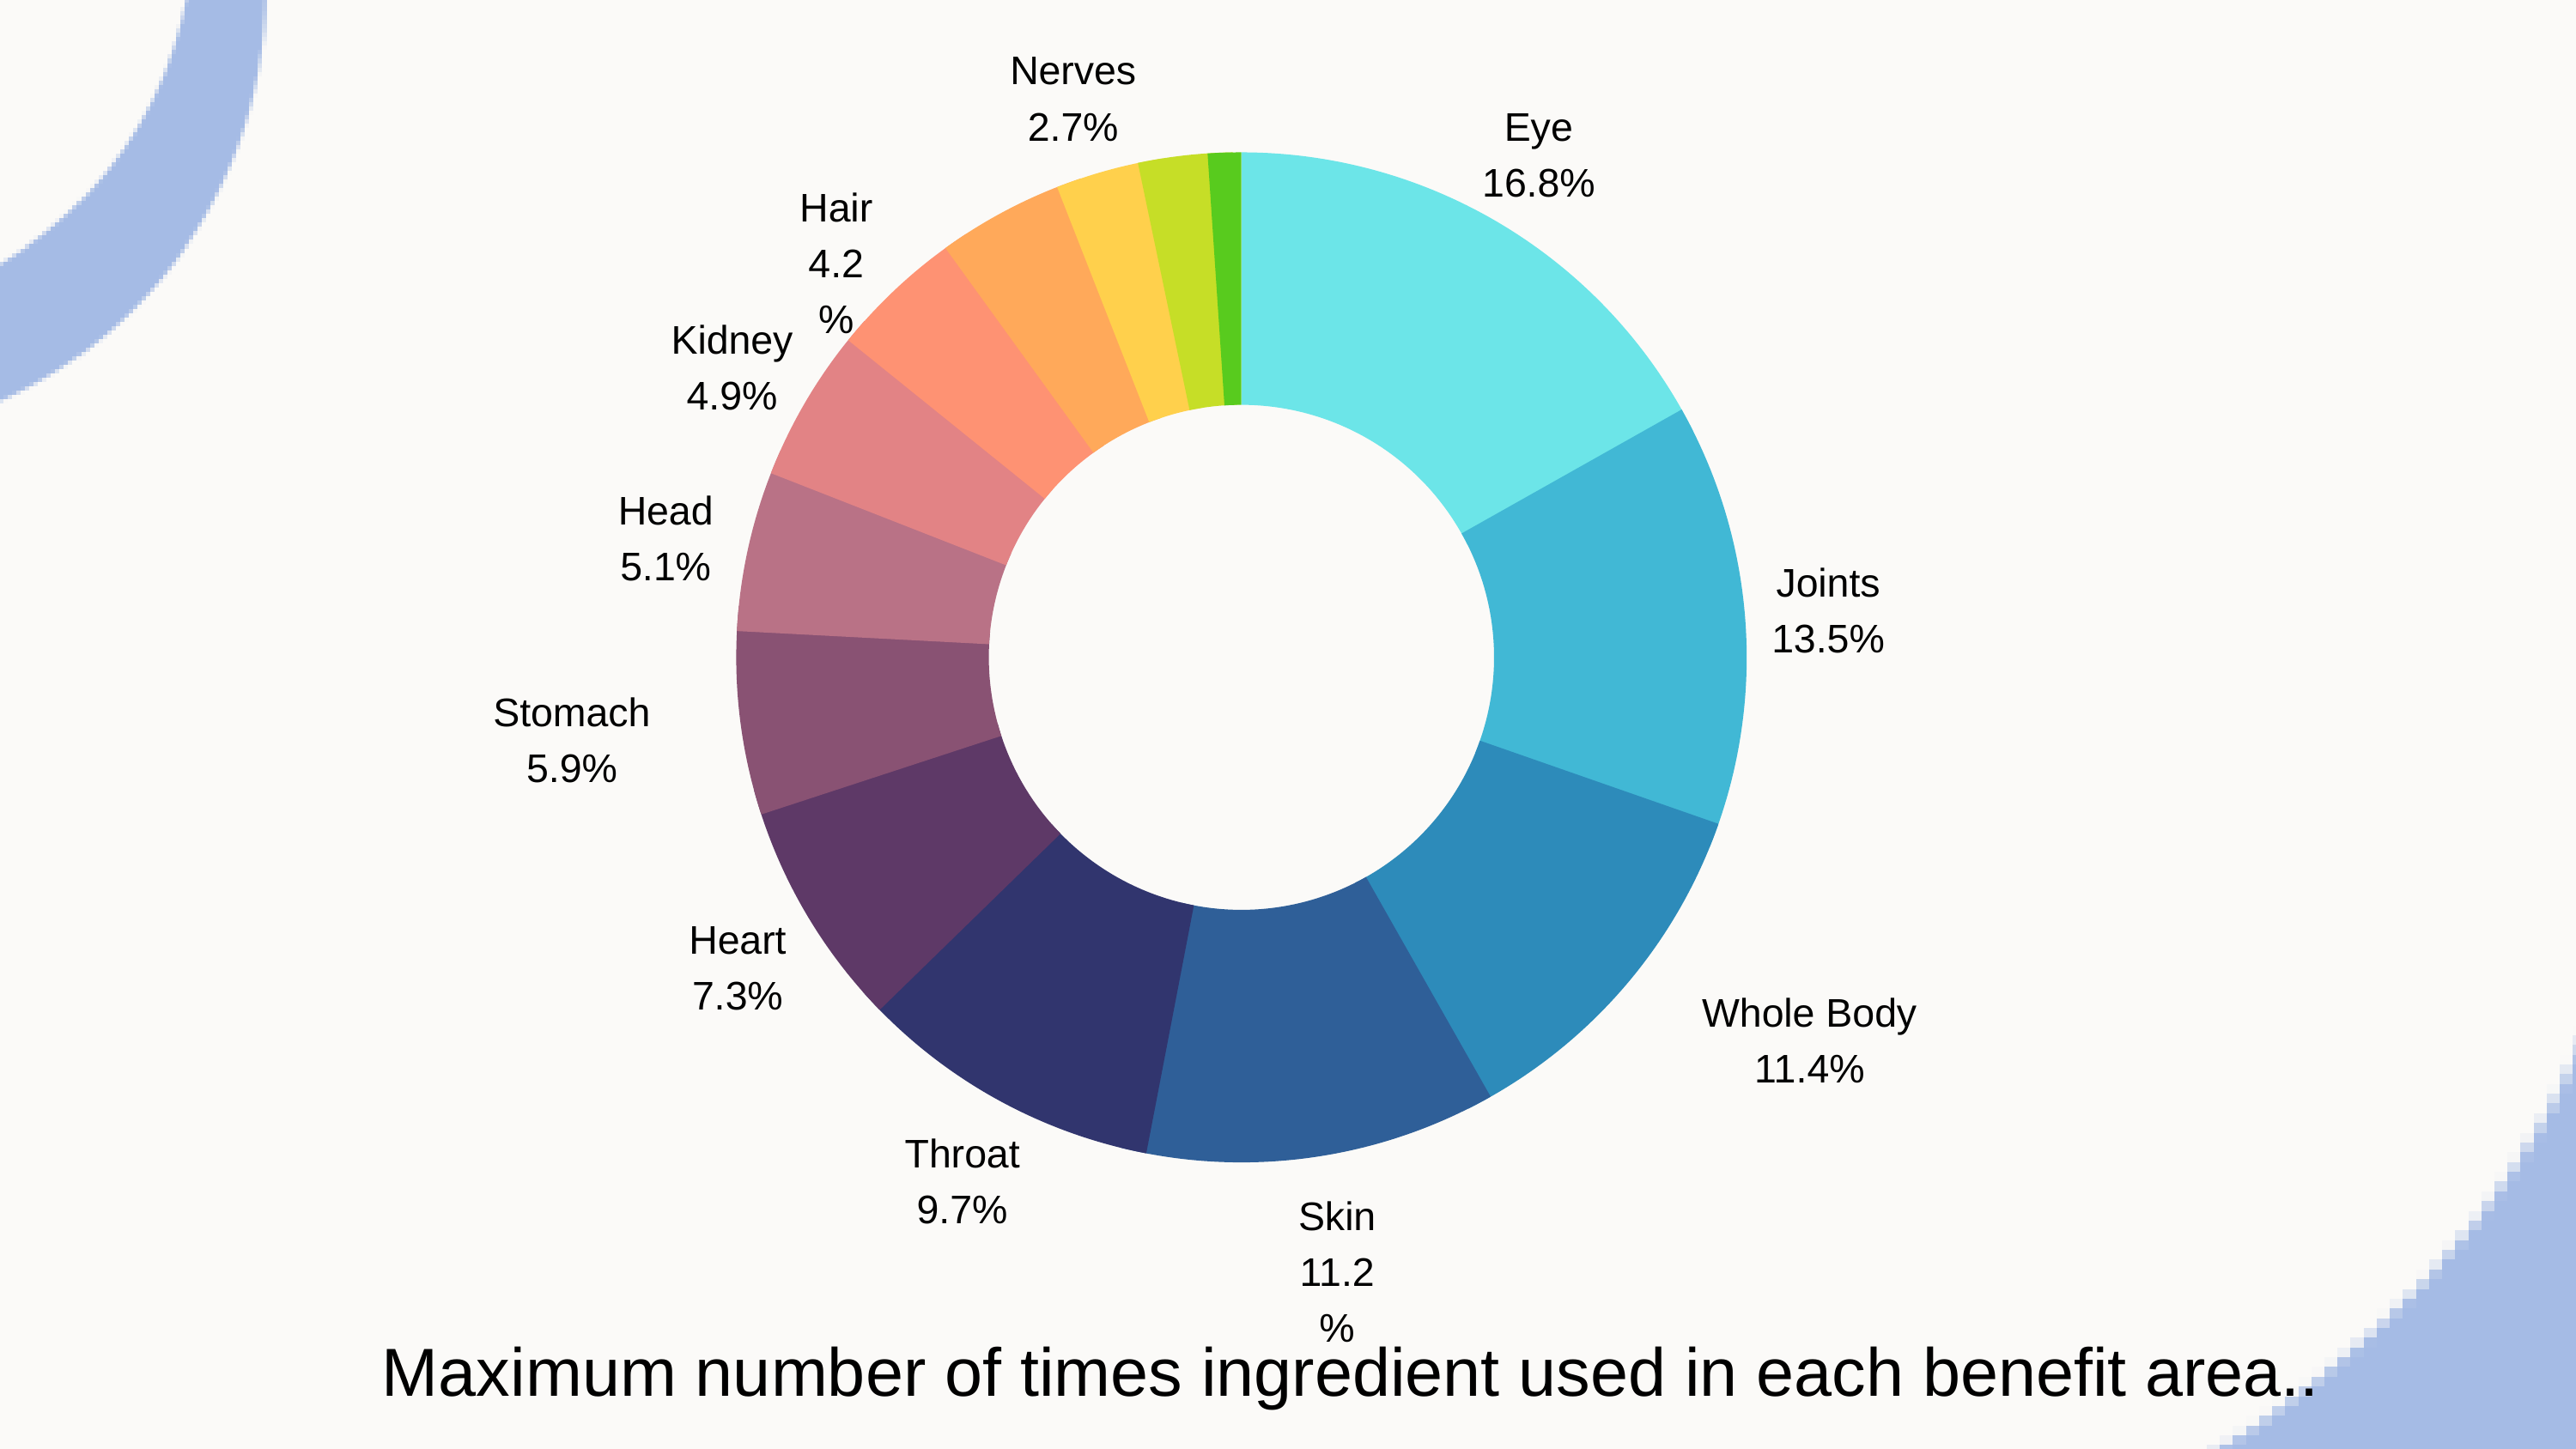

Nerves
2.7%
Eye
16.8%

Hair
4.2%
Kidney
4.9%
Head
5.1%
Joints
13.5%
Stomach
5.9%
Heart
7.3%
Whole Body
11.4%
Throat
9.7%
Skin
11.2%

 Maximum number of times ingredient used in each benefit area..